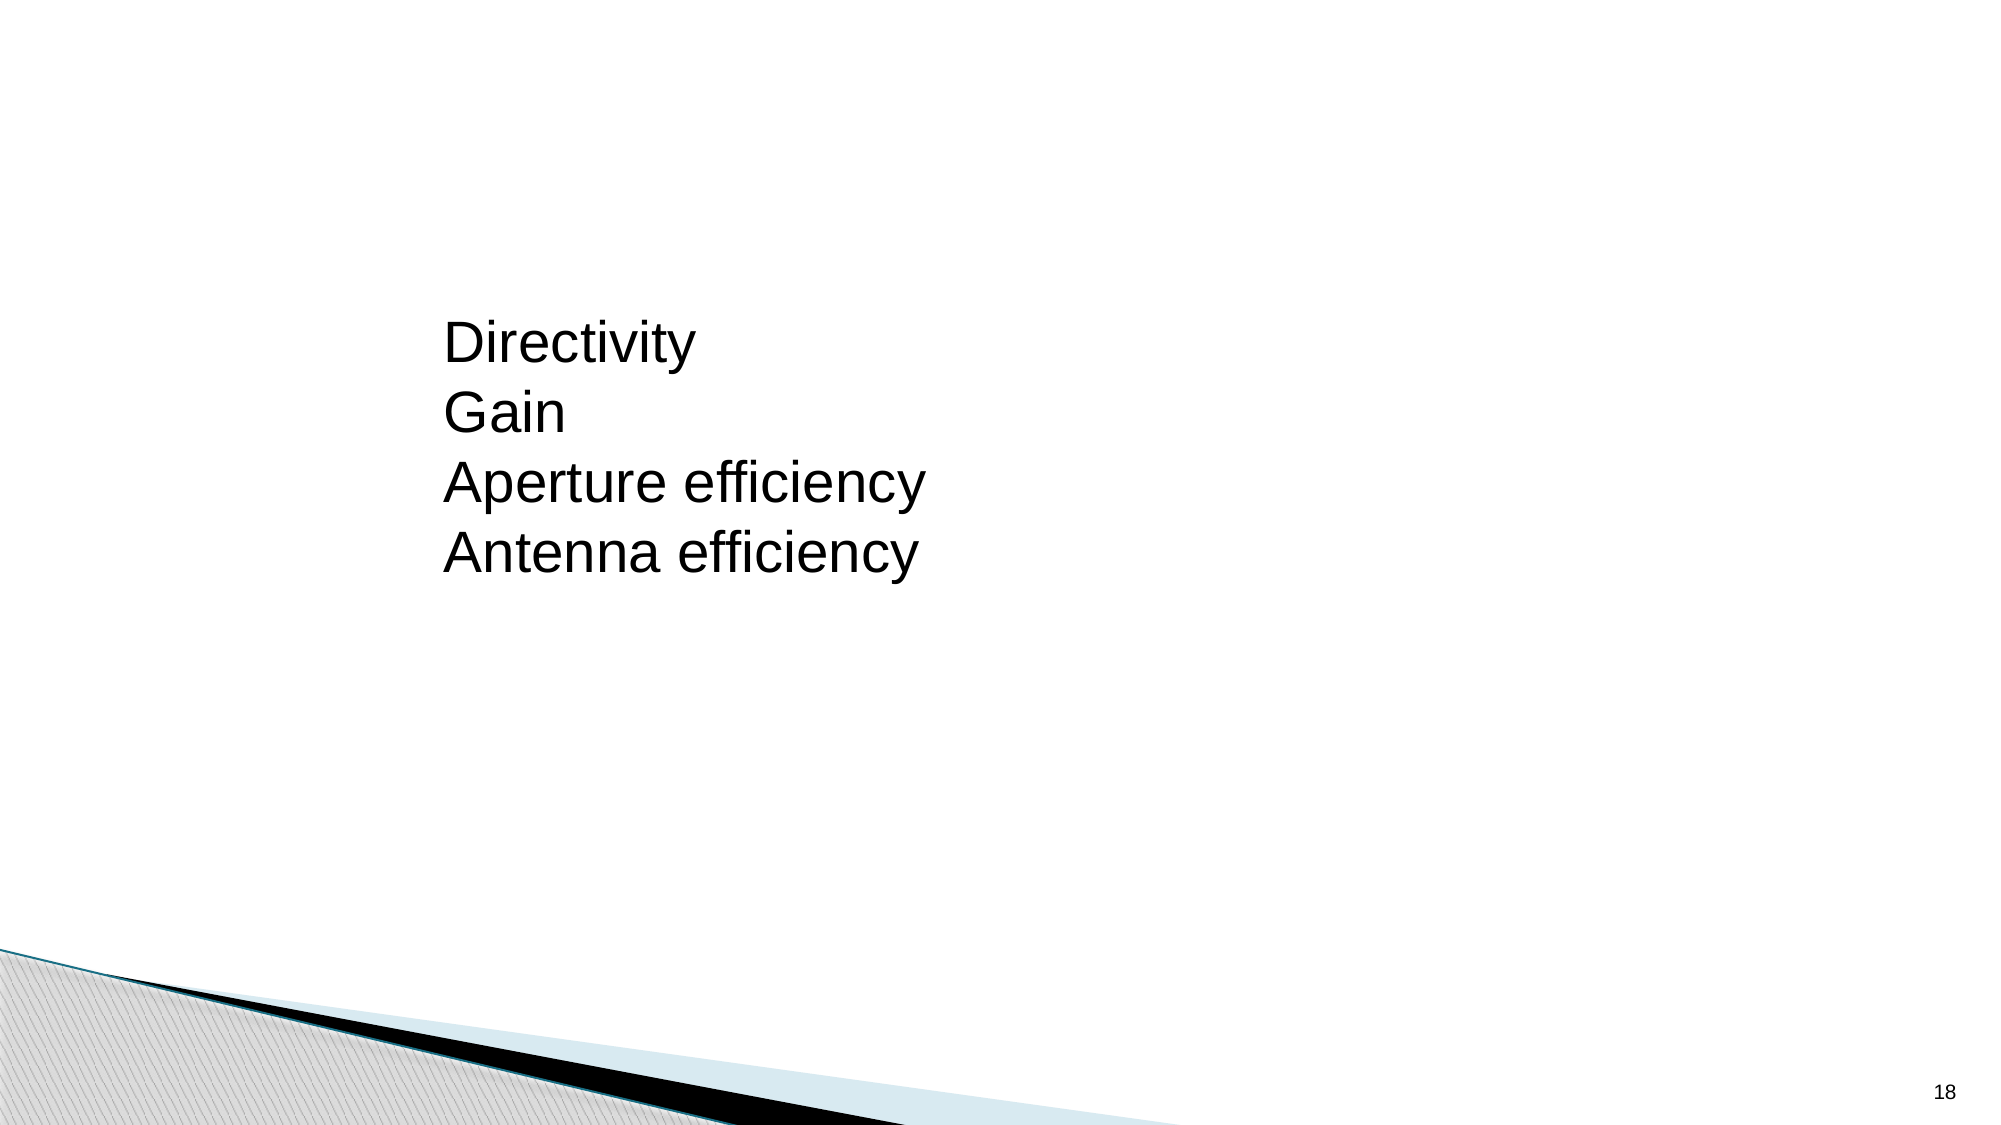

Directivity
Gain
Aperture efficiency
Antenna efficiency
18